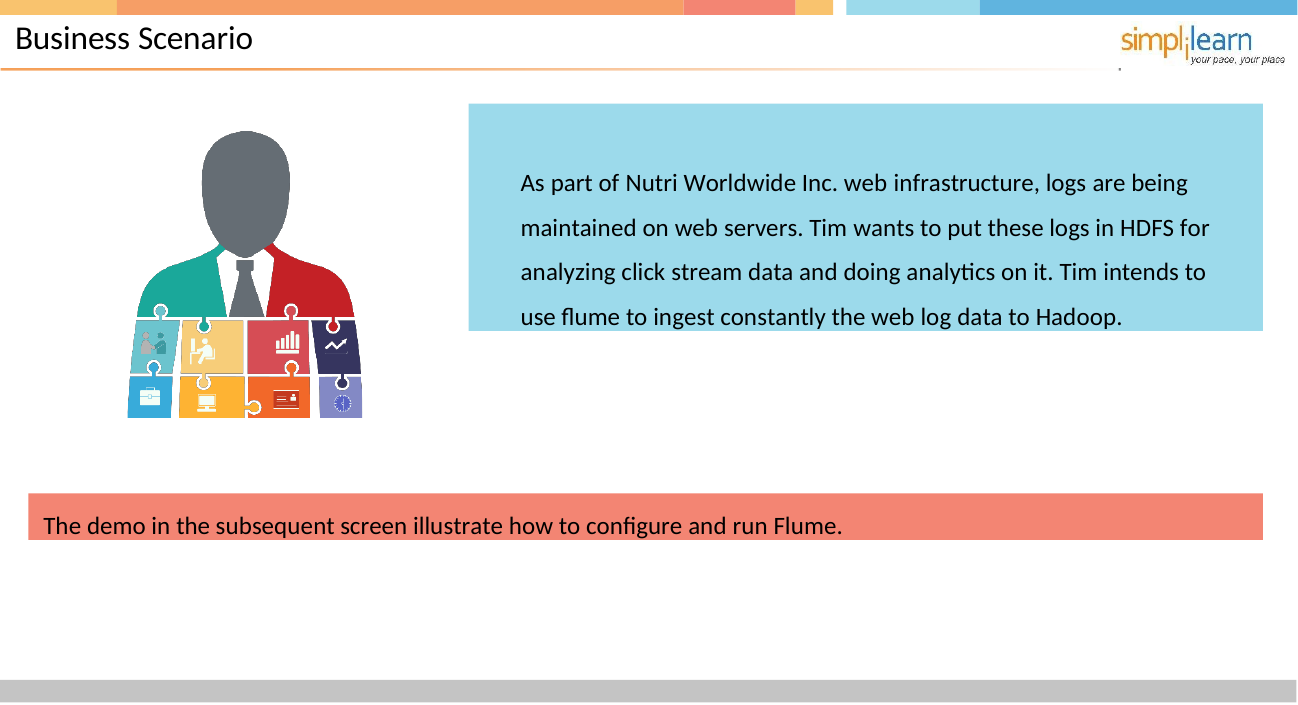

# Business Scenario

As part of Nutri Worldwide Inc. web infrastructure, logs are being maintained on web servers. Tim wants to put these logs in HDFS for analyzing click stream data and doing analytics on it. Tim intends to use flume to ingest constantly the web log data to Hadoop.

The demo in the subsequent screen illustrate how to configure and run Flume.